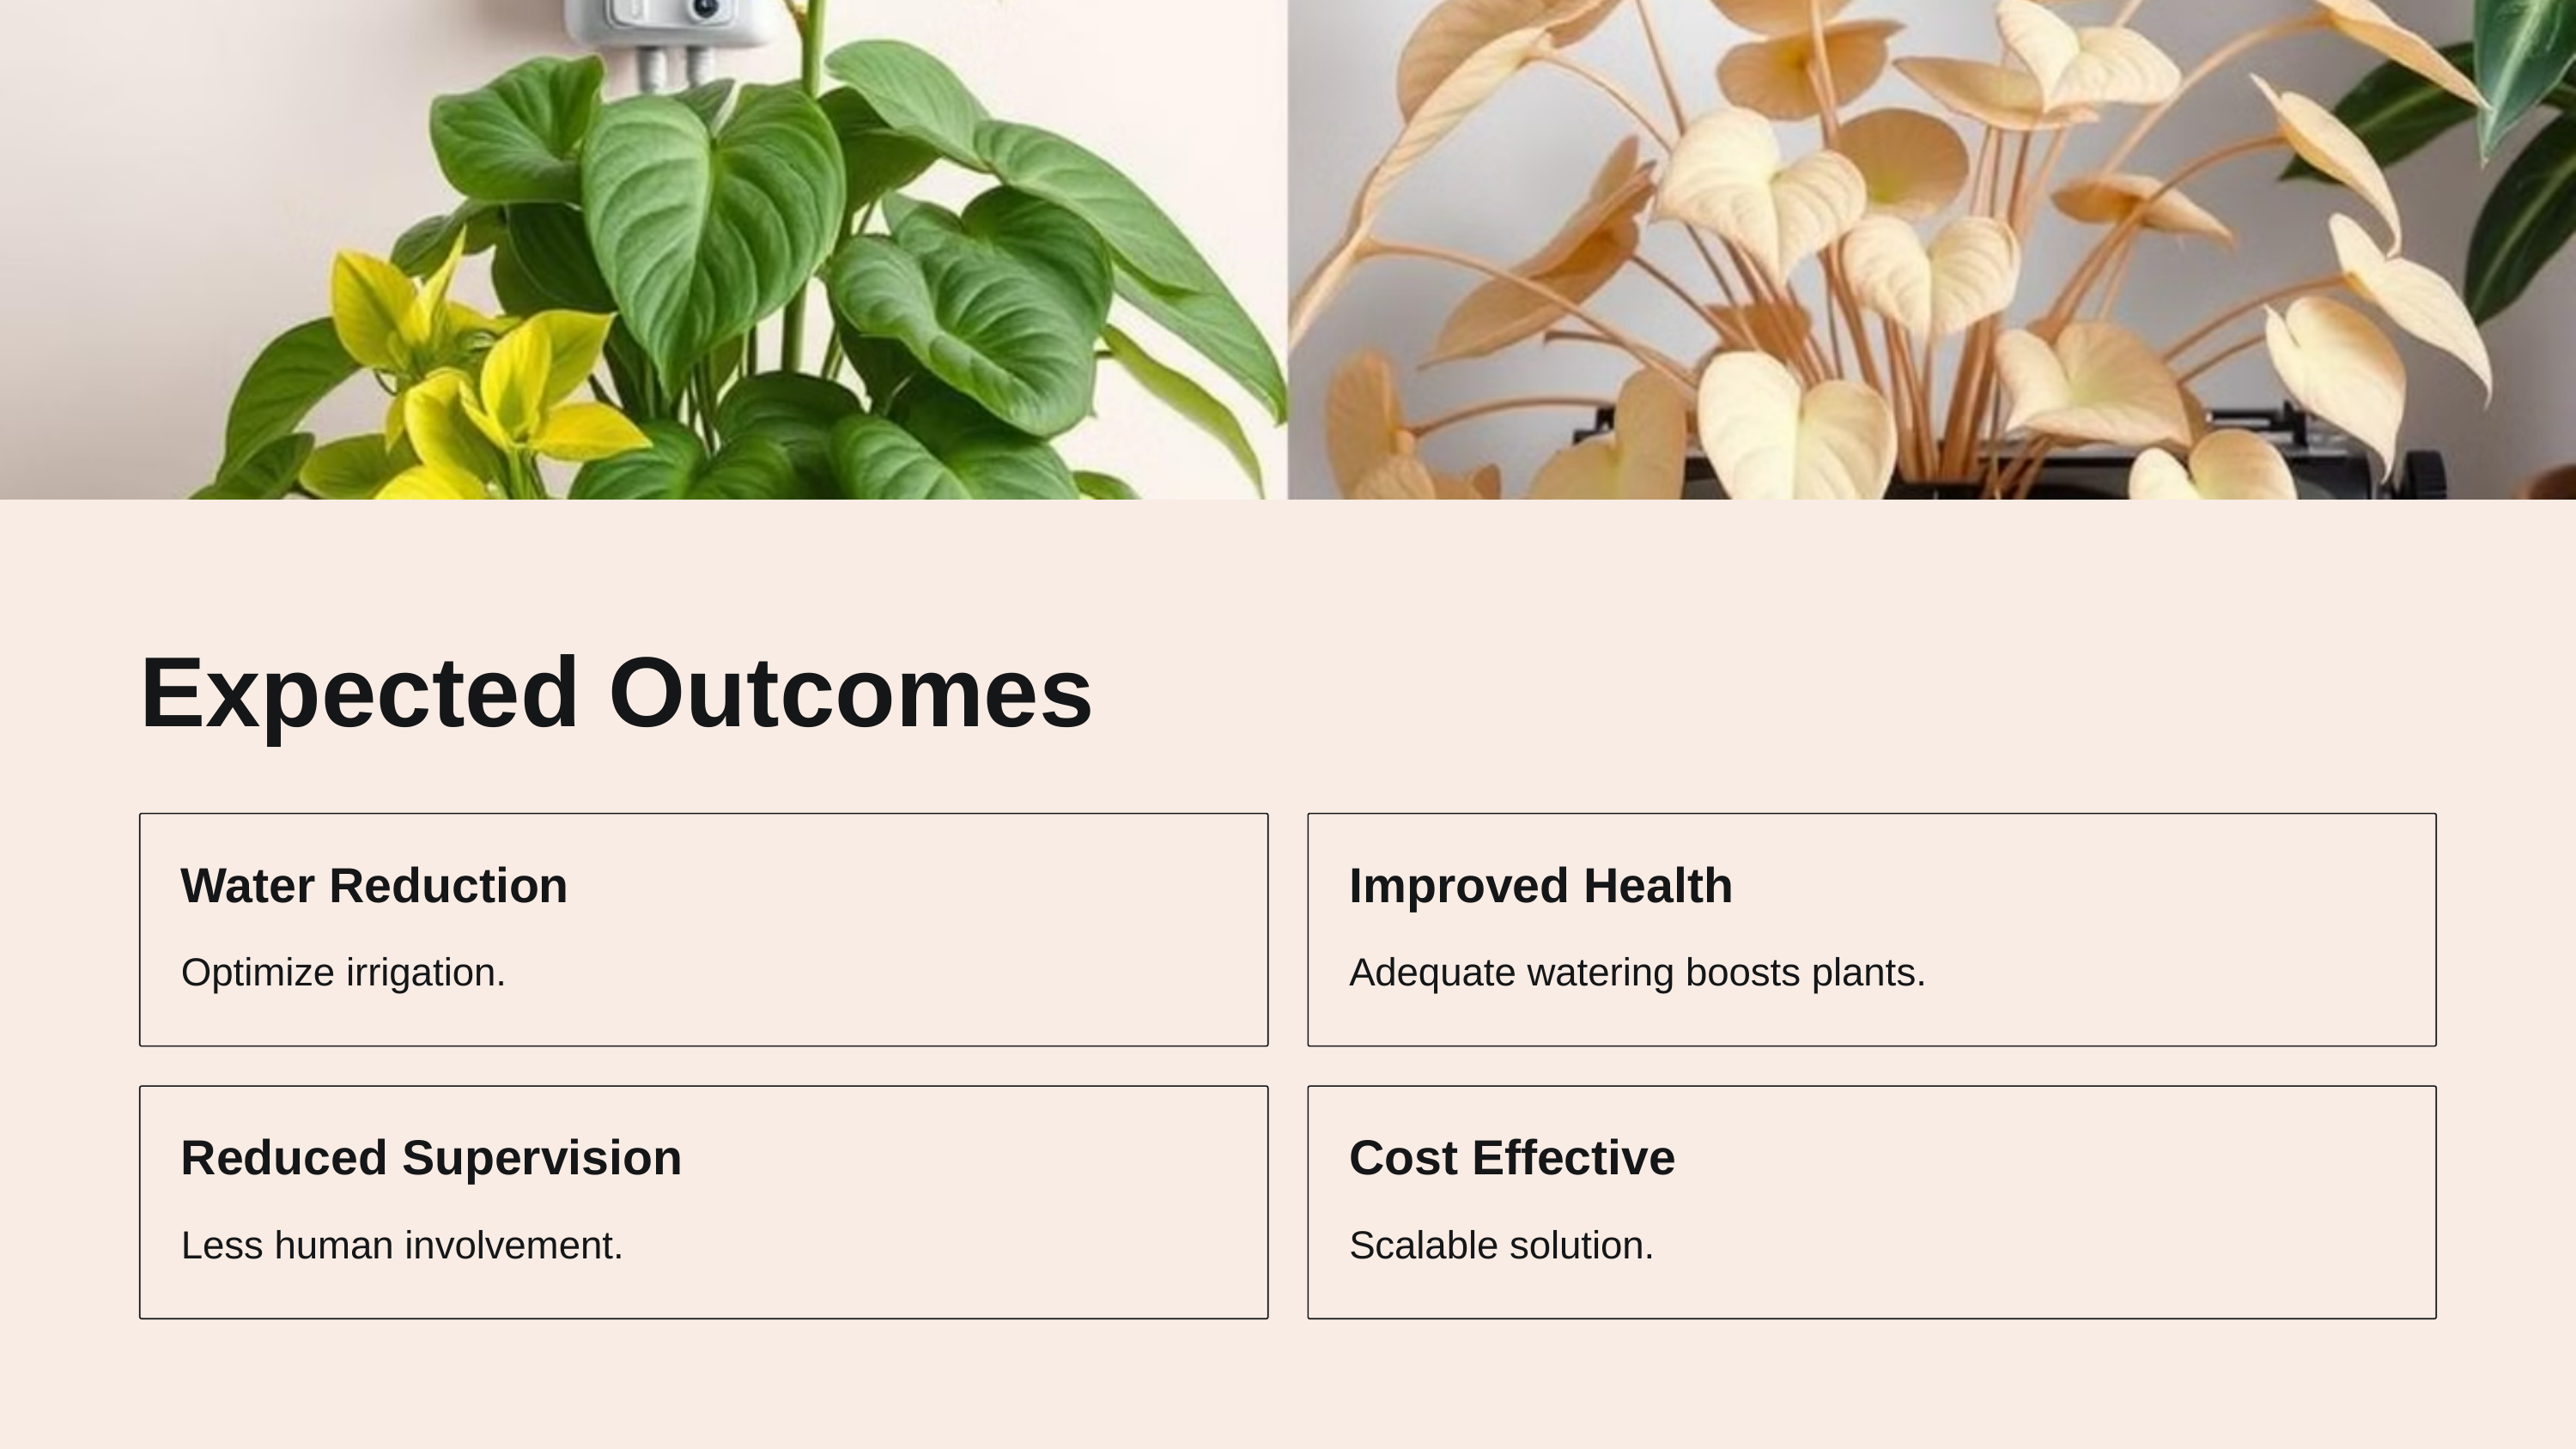

Expected Outcomes

Water Reduction

Improved Health

Optimize irrigation.

Adequate watering boosts plants.

Reduced Supervision

Cost Effective

Less human involvement.

Scalable solution.